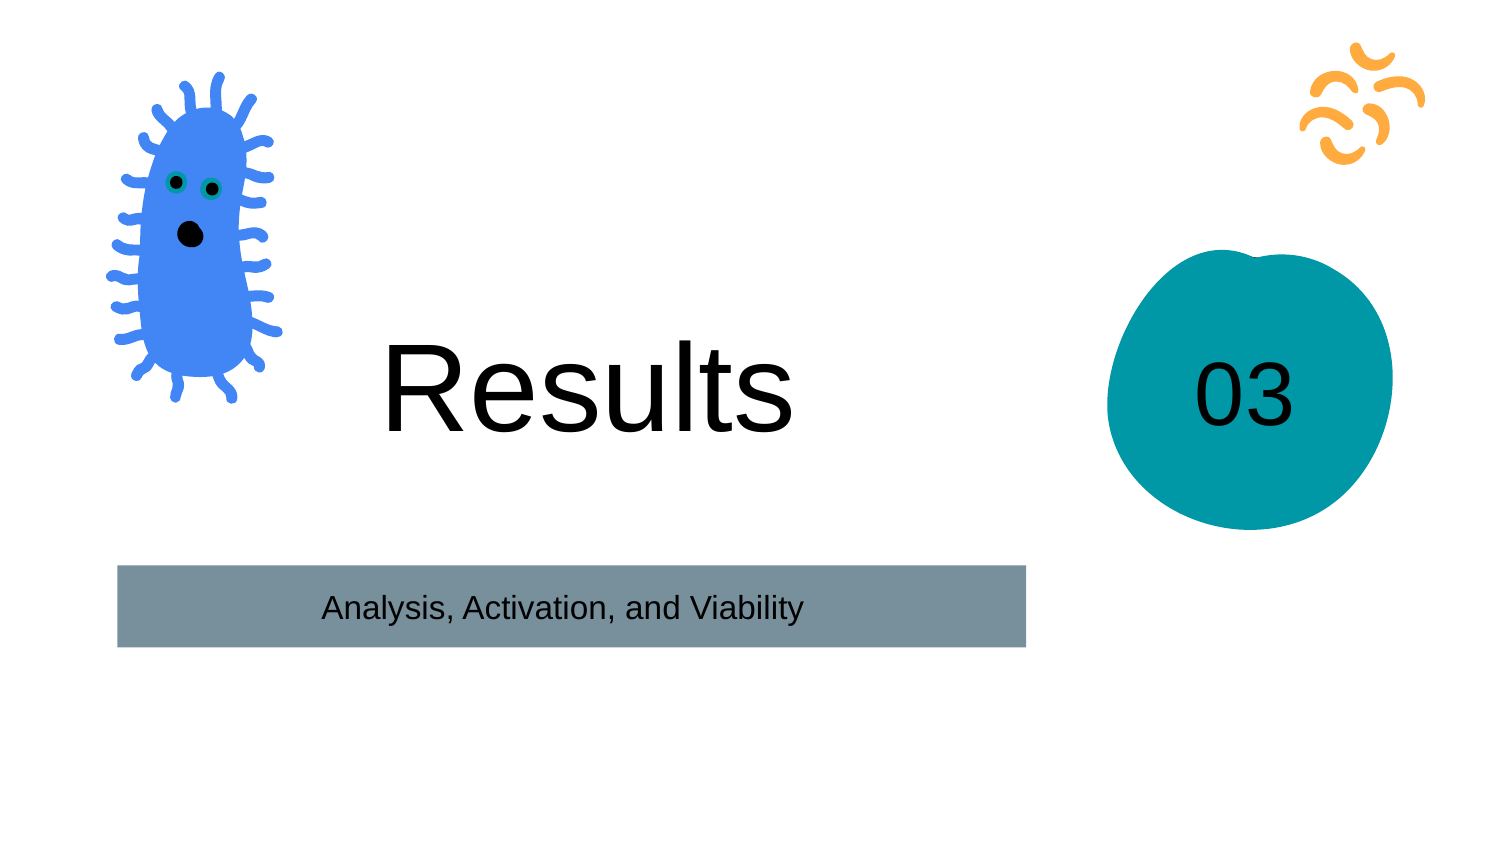

# Results

03
Analysis, Activation, and Viability